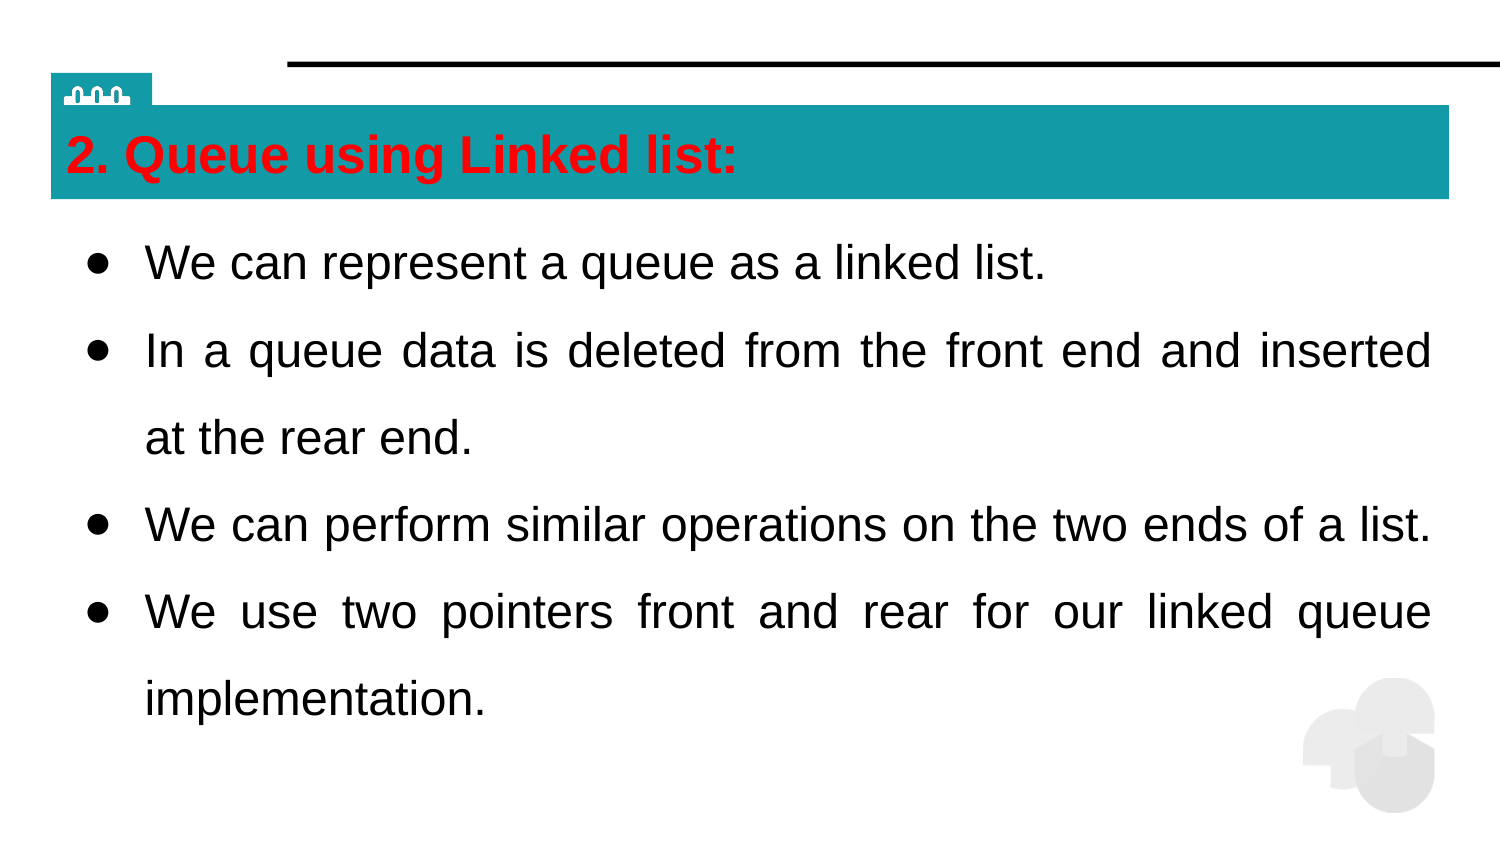

# 2. Queue using Linked list:
We can represent a queue as a linked list.
In a queue data is deleted from the front end and inserted at the rear end.
We can perform similar operations on the two ends of a list.
We use two pointers front and rear for our linked queue implementation.

Chapter
32